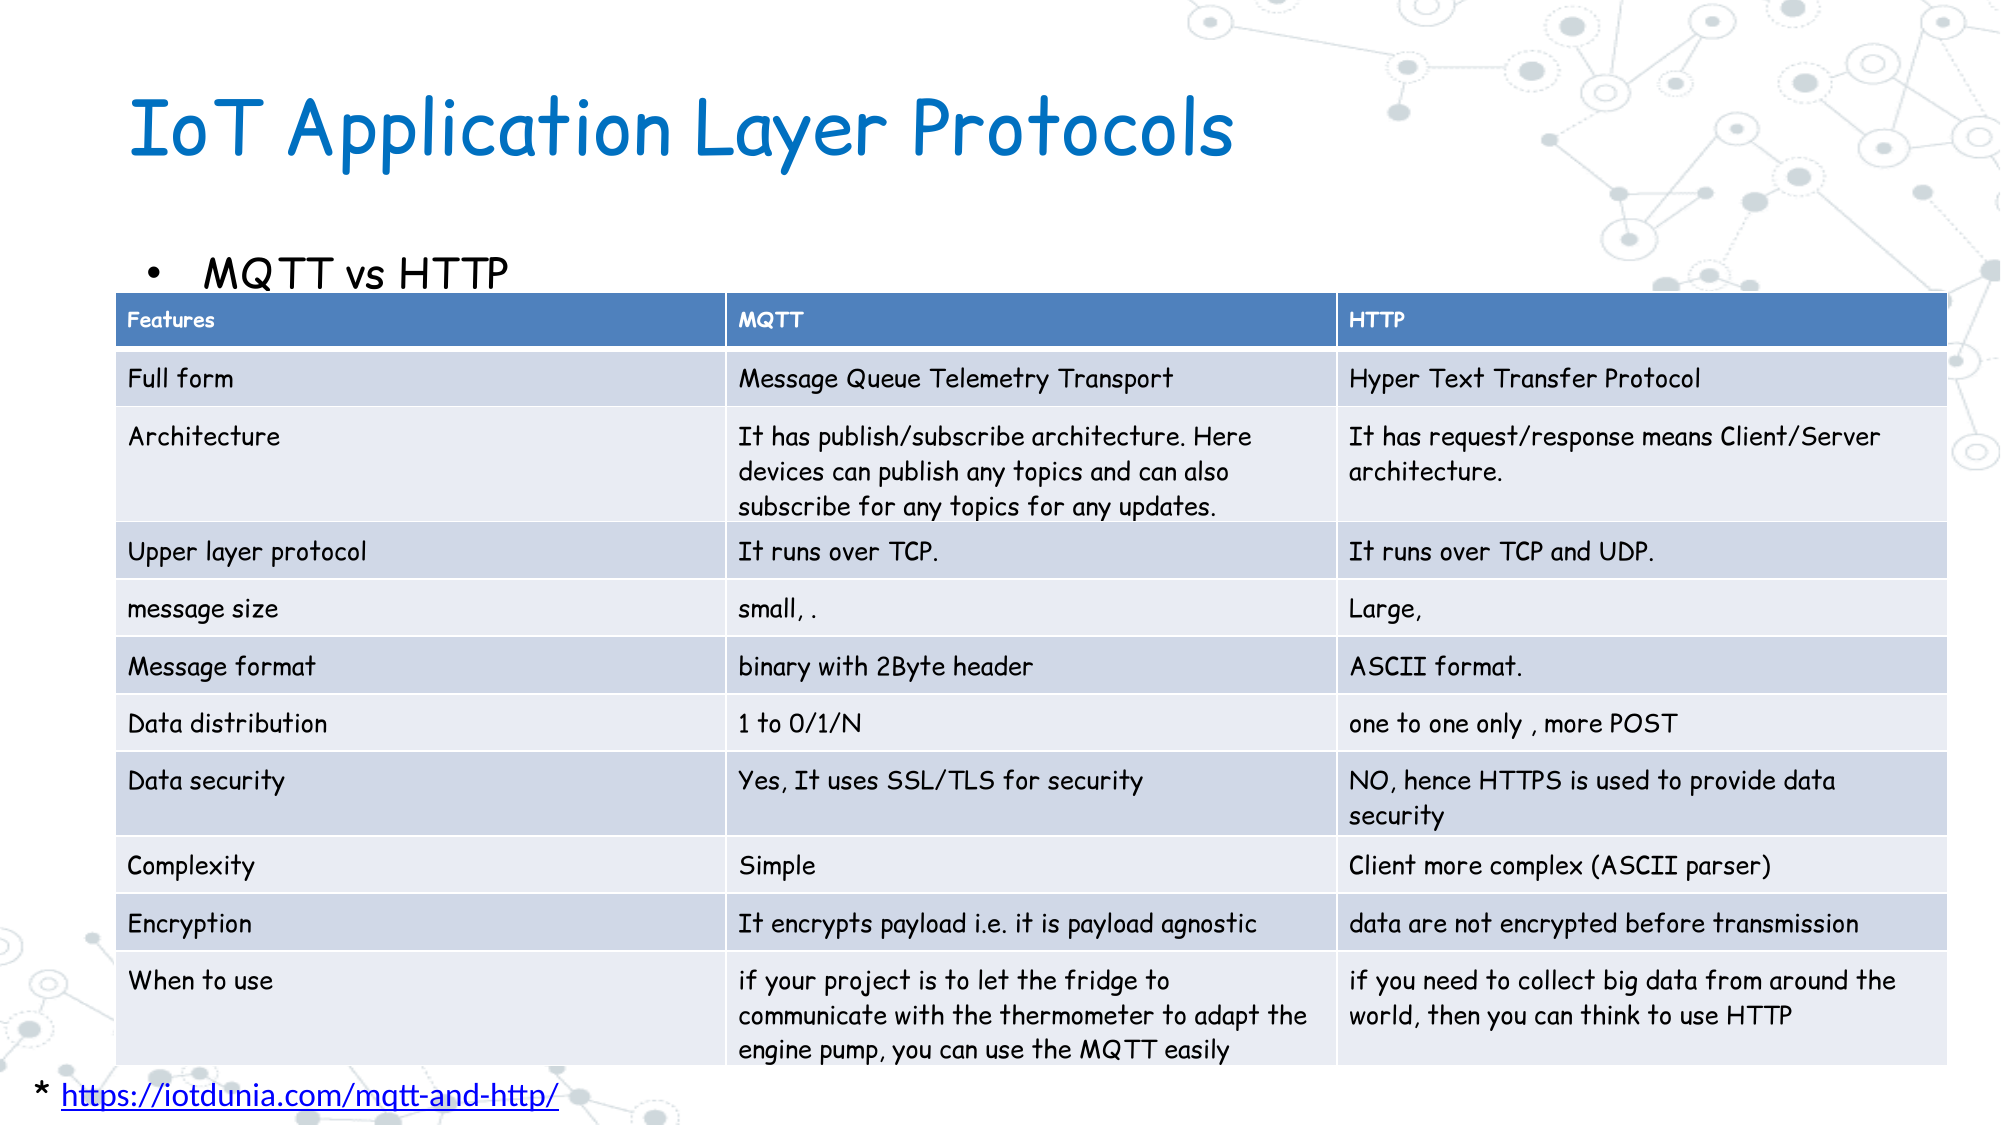

# IoT Application Layer Protocols
MQTT vs HTTP
| Features | MQTT | HTTP |
| --- | --- | --- |
| Full form | Message Queue Telemetry Transport | Hyper Text Transfer Protocol |
| Architecture | It has publish/subscribe architecture. Here devices can publish any topics and can also subscribe for any topics for any updates. | It has request/response means Client/Server architecture. |
| Upper layer protocol | It runs over TCP. | It runs over TCP and UDP. |
| message size | small, . | Large, |
| Message format | binary with 2Byte header | ASCII format. |
| Data distribution | 1 to 0/1/N | one to one only , more POST |
| Data security | Yes, It uses SSL/TLS for security | NO, hence HTTPS is used to provide data security |
| Complexity | Simple | Client more complex (ASCII parser) |
| Encryption | It encrypts payload i.e. it is payload agnostic | data are not encrypted before transmission |
| When to use | if your project is to let the fridge to communicate with the thermometer to adapt the engine pump, you can use the MQTT easily | if you need to collect big data from around the world, then you can think to use HTTP |
* https://iotdunia.com/mqtt-and-http/